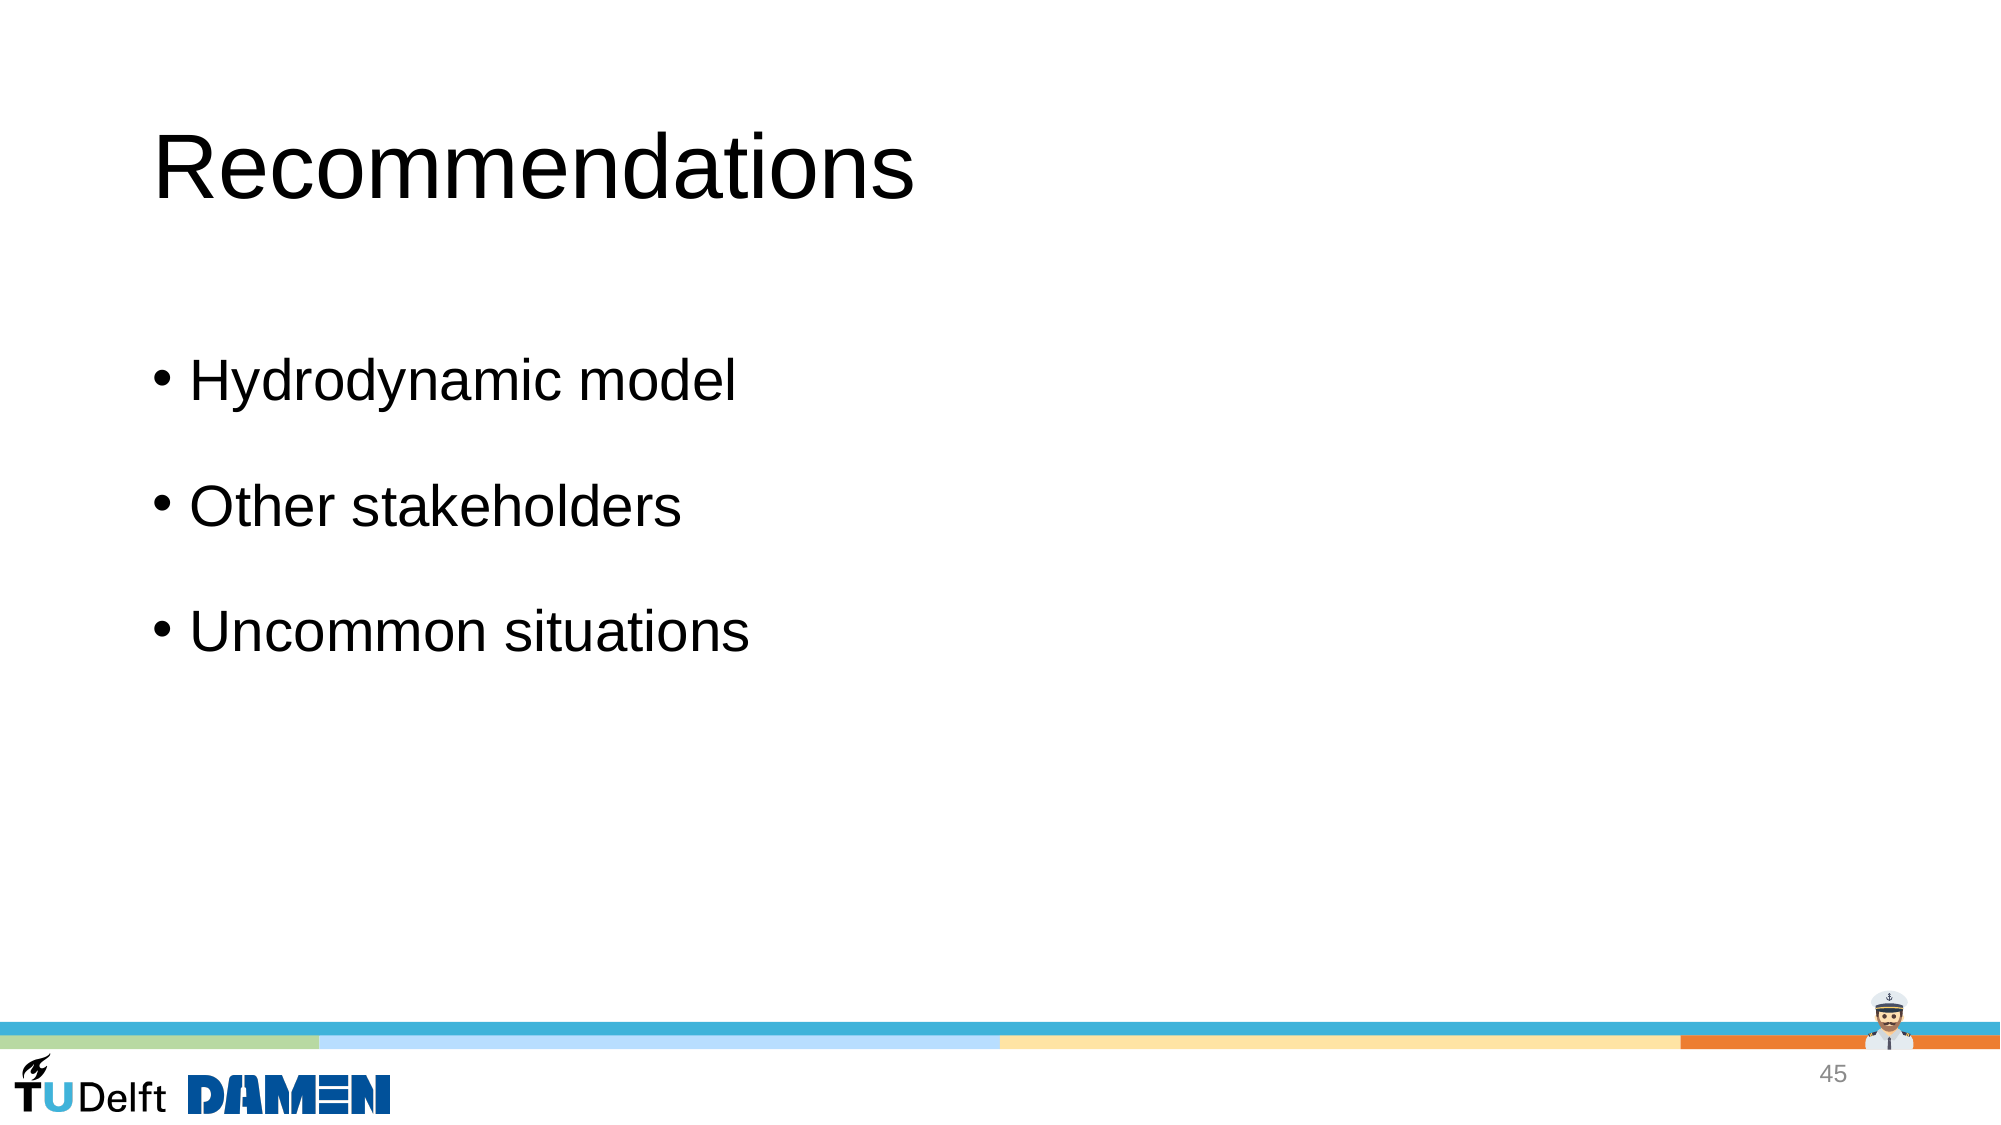

# Recommendations
Hydrodynamic model
Other stakeholders
Uncommon situations

45